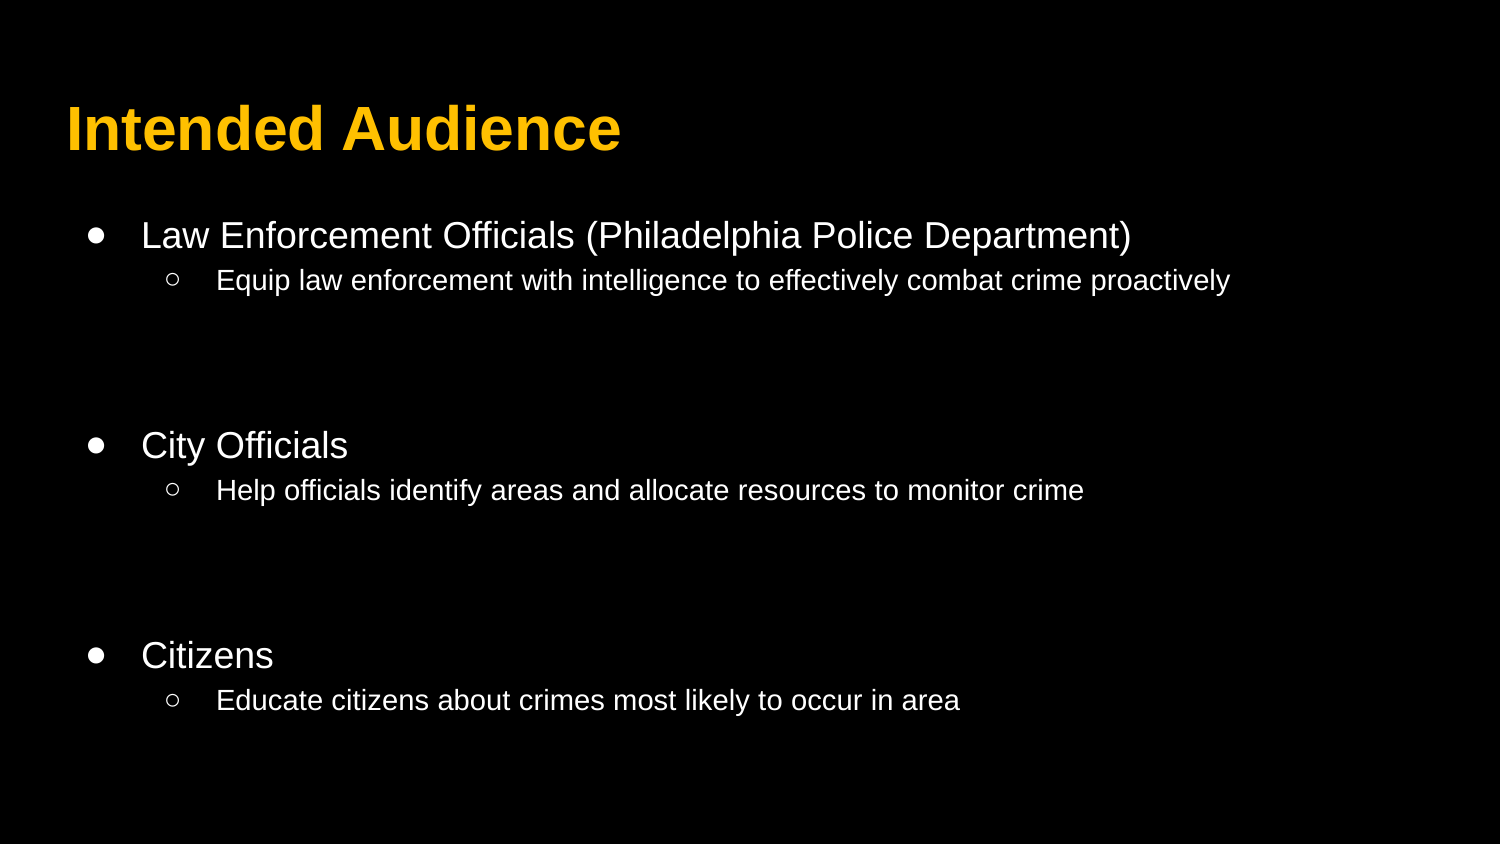

# Intended Audience
Law Enforcement Officials (Philadelphia Police Department)
Equip law enforcement with intelligence to effectively combat crime proactively

City Officials
Help officials identify areas and allocate resources to monitor crime

Citizens
Educate citizens about crimes most likely to occur in area